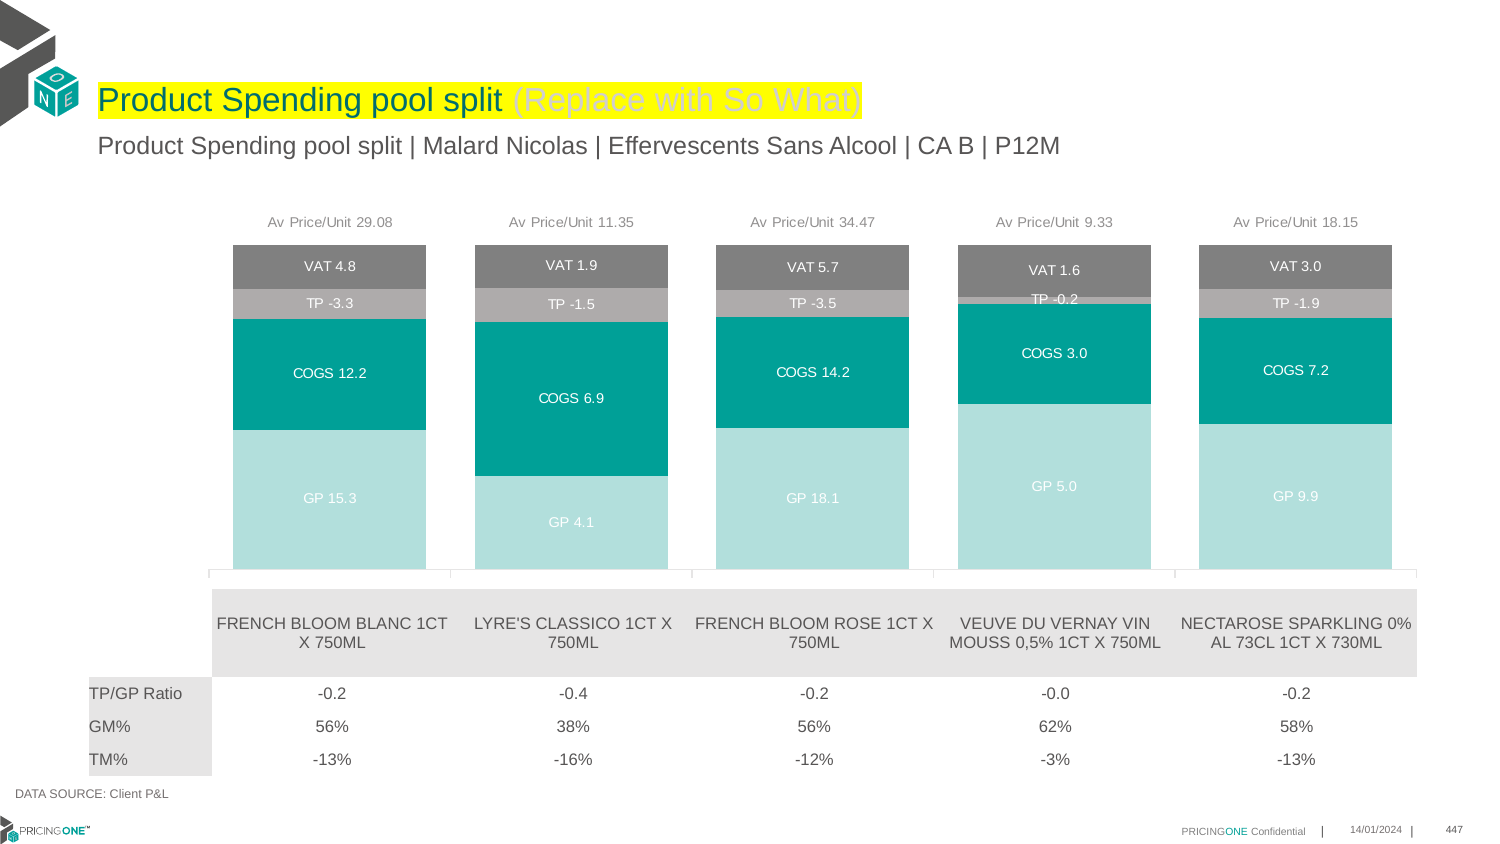

# Product Spending pool split (Replace with So What)
Product Spending pool split | Malard Nicolas | Effervescents Sans Alcool | CA B | P12M

### Chart

| Category | GP | COGS | TP | VAT |
|---|---|---|---|---|
| Av Price/Unit 29.08 | 15.3382 | 12.149999999999999 | -3.251125598991173 | 4.847414880201765 |
| Av Price/Unit 11.35 | 4.1383 | 6.856999999999999 | -1.5151830409356712 | 1.8960233918128646 |
| Av Price/Unit 34.47 | 18.0775 | 14.150000000000002 | -3.499935897435897 | 5.745512820512819 |
| Av Price/Unit 9.33 | 4.972934525447043 | 3.0253467675378265 | -0.21973933975240634 | 1.5557083906464912 |
| Av Price/Unit 18.15 | 9.861600000000001 | 7.2 | -1.934112437810942 | 3.0254975124378096 |
|  | FRENCH BLOOM BLANC 1CT X 750ML | LYRE'S CLASSICO 1CT X 750ML | FRENCH BLOOM ROSE 1CT X 750ML | VEUVE DU VERNAY VIN MOUSS 0,5% 1CT X 750ML | NECTAROSE SPARKLING 0% AL 73CL 1CT X 730ML |
| --- | --- | --- | --- | --- | --- |
| TP/GP Ratio | -0.2 | -0.4 | -0.2 | -0.0 | -0.2 |
| GM% | 56% | 38% | 56% | 62% | 58% |
| TM% | -13% | -16% | -12% | -3% | -13% |
DATA SOURCE: Client P&L

14/01/2024
447